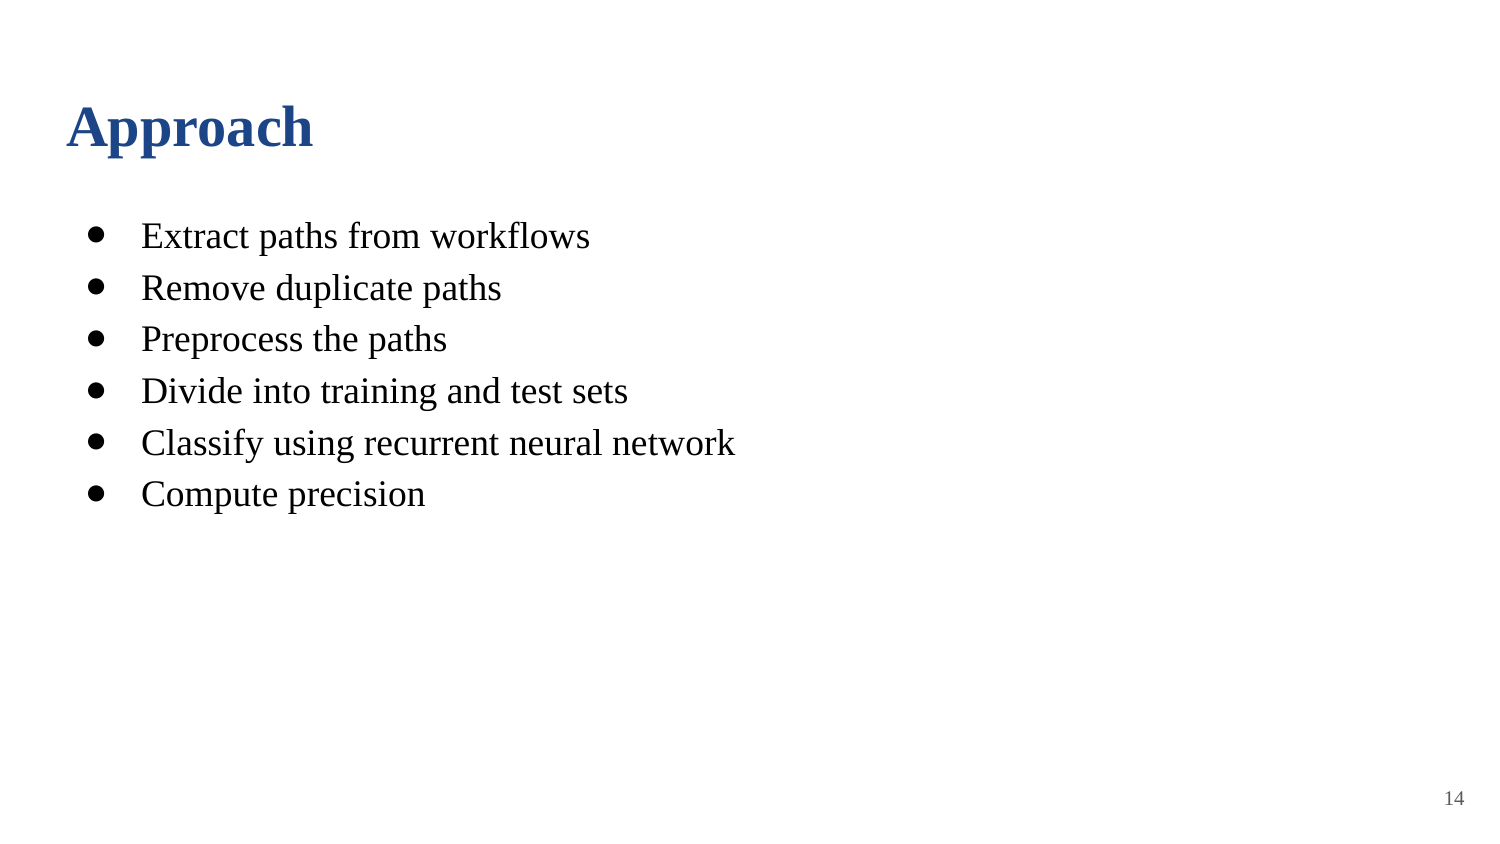

# Approach
Extract paths from workflows
Remove duplicate paths
Preprocess the paths
Divide into training and test sets
Classify using recurrent neural network
Compute precision
14